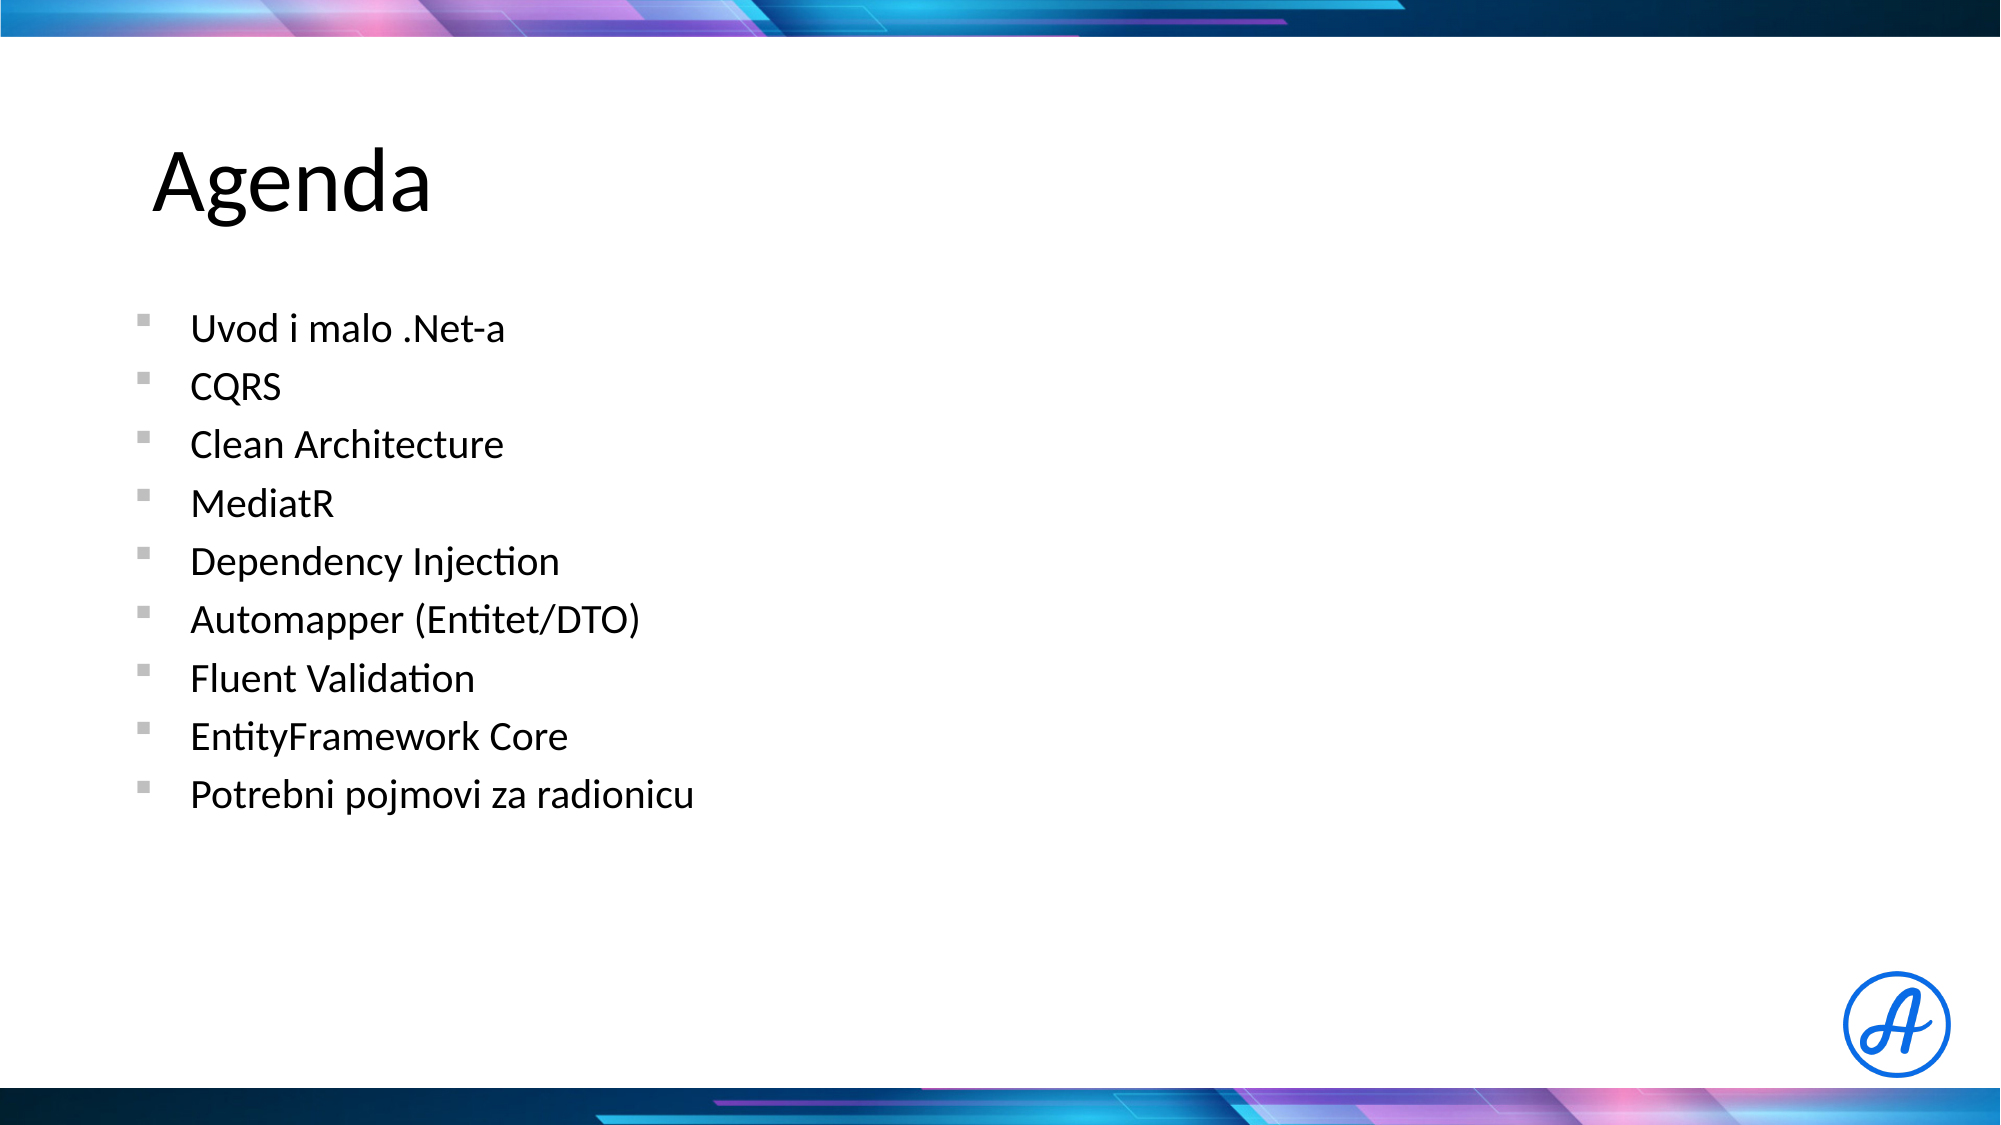

# Agenda
Uvod i malo .Net-a
CQRS
Clean Architecture
MediatR
Dependency Injection
Automapper (Entitet/DTO)
Fluent Validation
EntityFramework Core
Potrebni pojmovi za radionicu